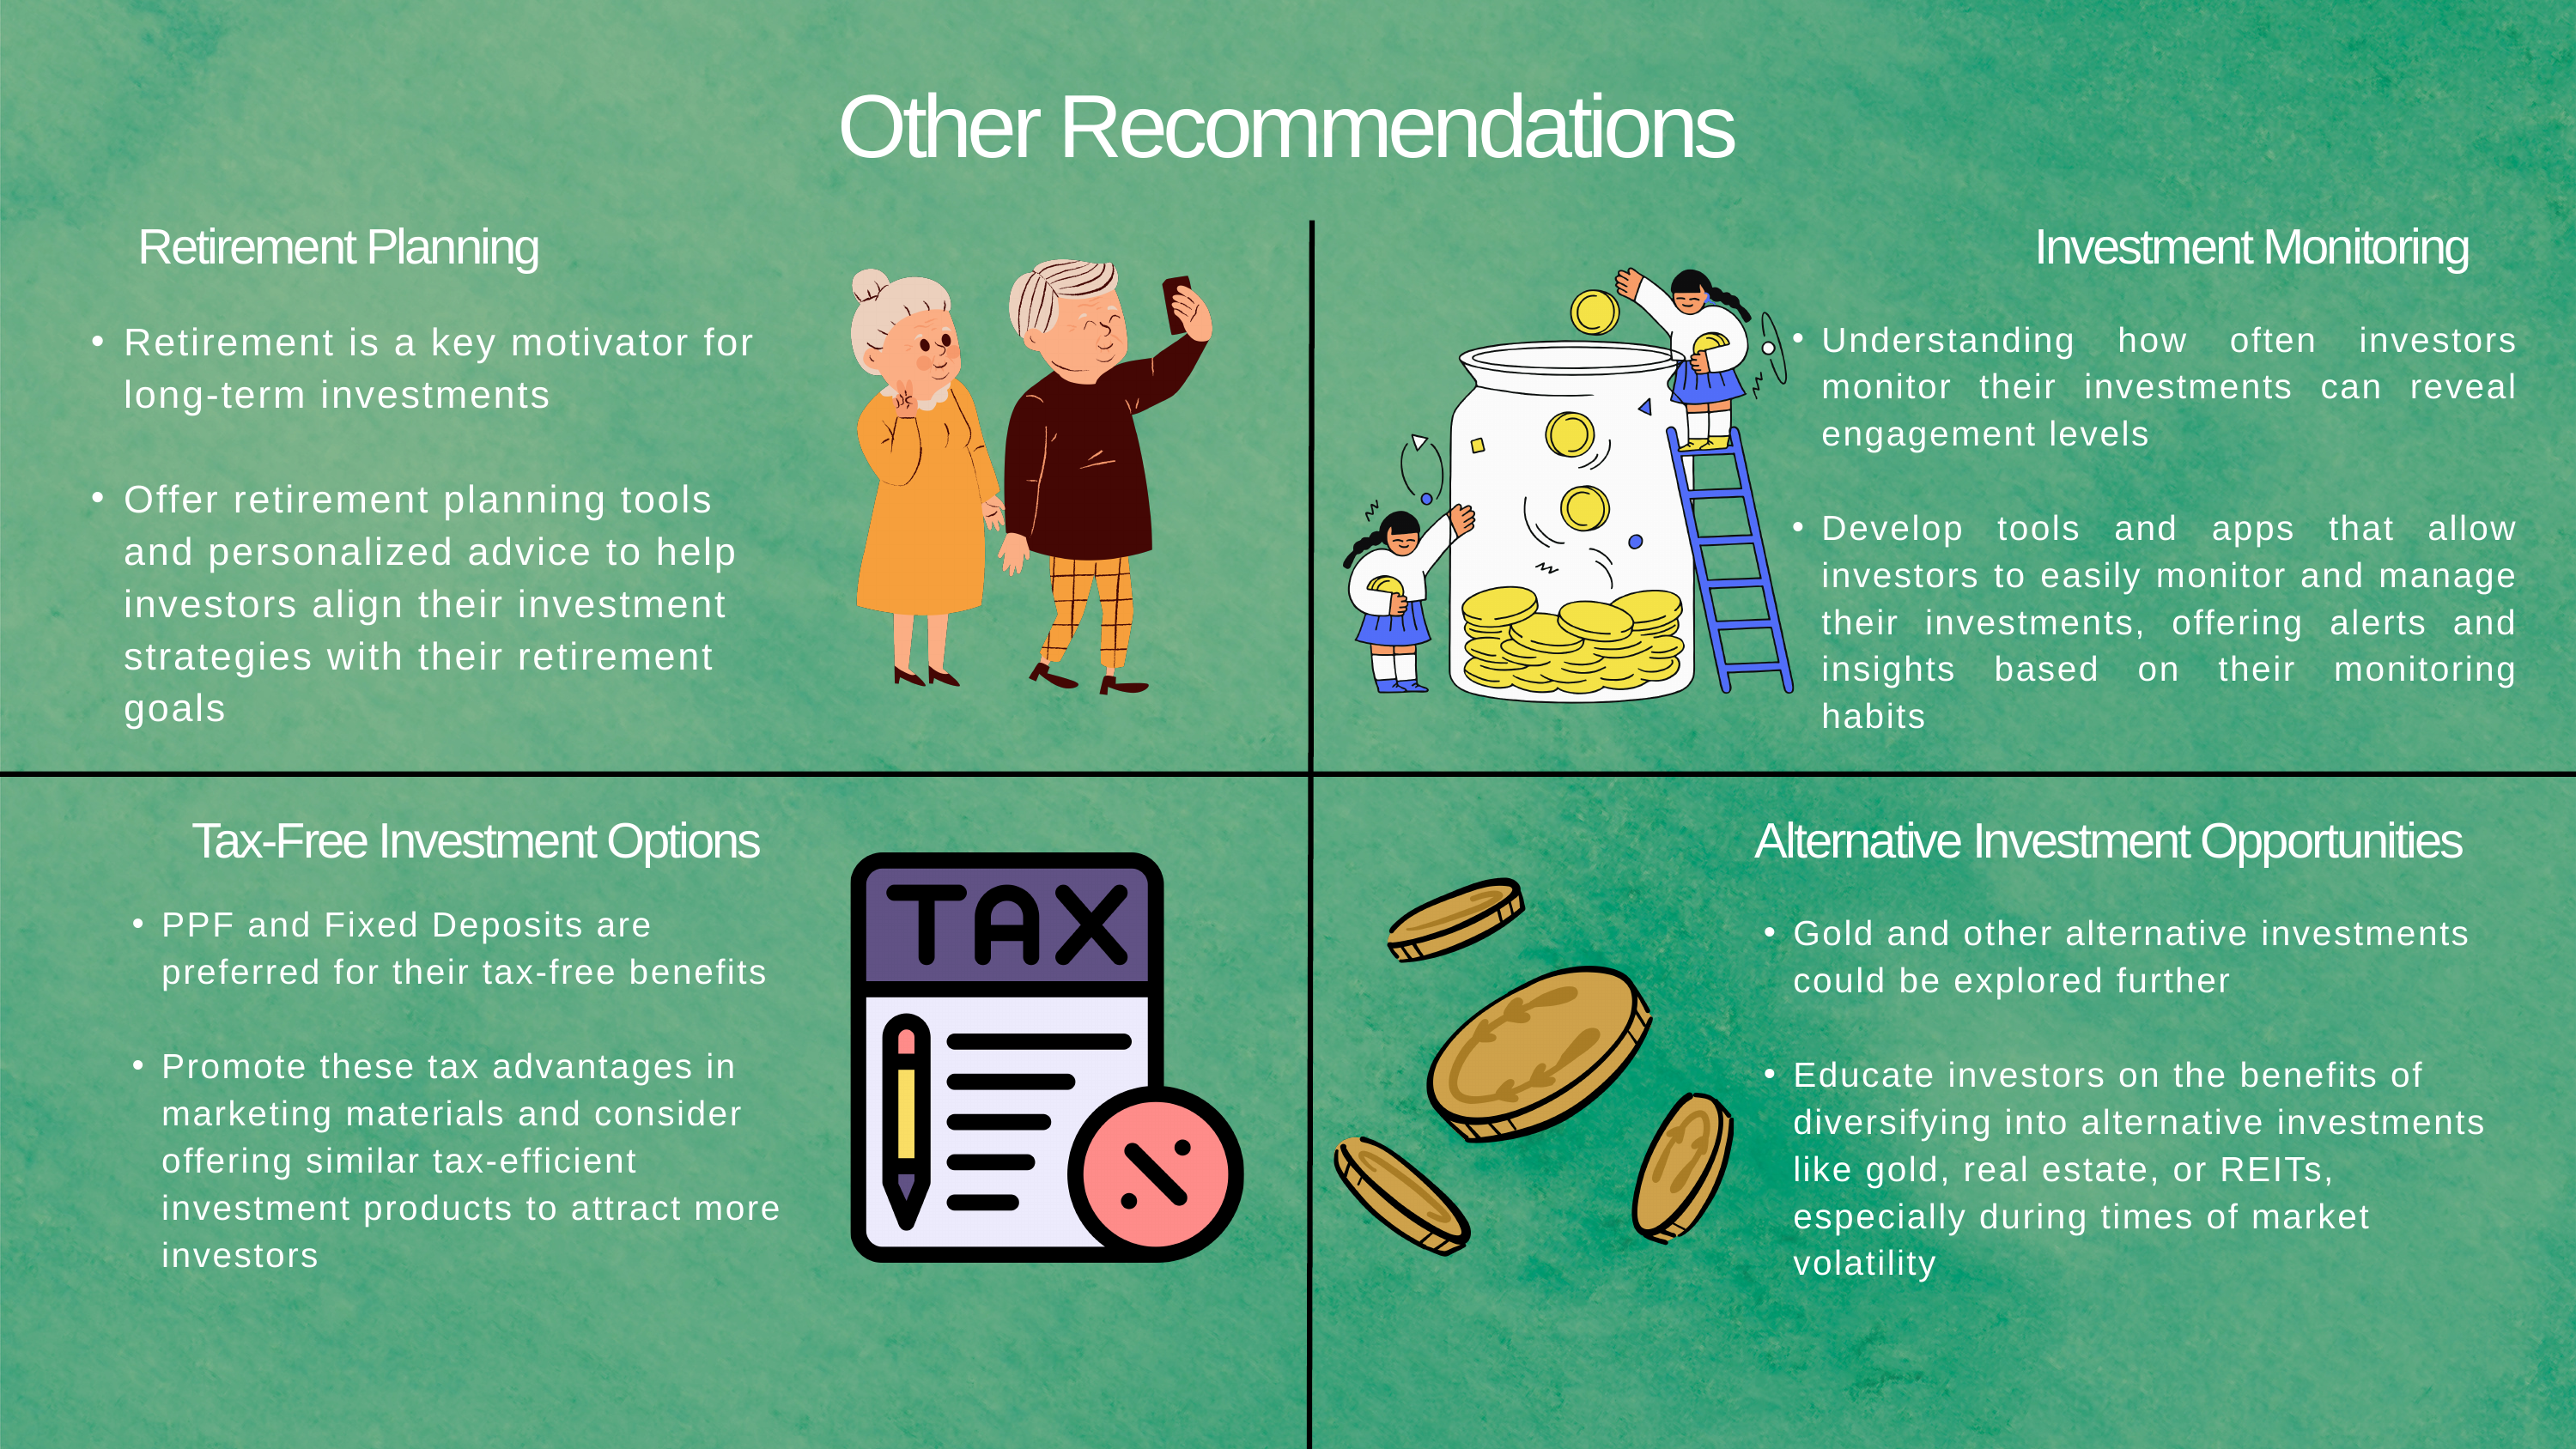

Other Recommendations
Retirement Planning
Investment Monitoring

Retirement is a key motivator for long-term investments

Offer retirement planning tools and personalized advice to help investors align their investment strategies with their retirement goals
Understanding how often investors monitor their investments can reveal engagement levels

Develop tools and apps that allow investors to easily monitor and manage their investments, offering alerts and insights based on their monitoring habits

Tax-Free Investment Options
Alternative Investment Opportunities

PPF and Fixed Deposits are preferred for their tax-free benefits

Promote these tax advantages in marketing materials and consider offering similar tax-efficient investment products to attract more investors
Gold and other alternative investments could be explored further

Educate investors on the benefits of diversifying into alternative investments like gold, real estate, or REITs, especially during times of market volatility